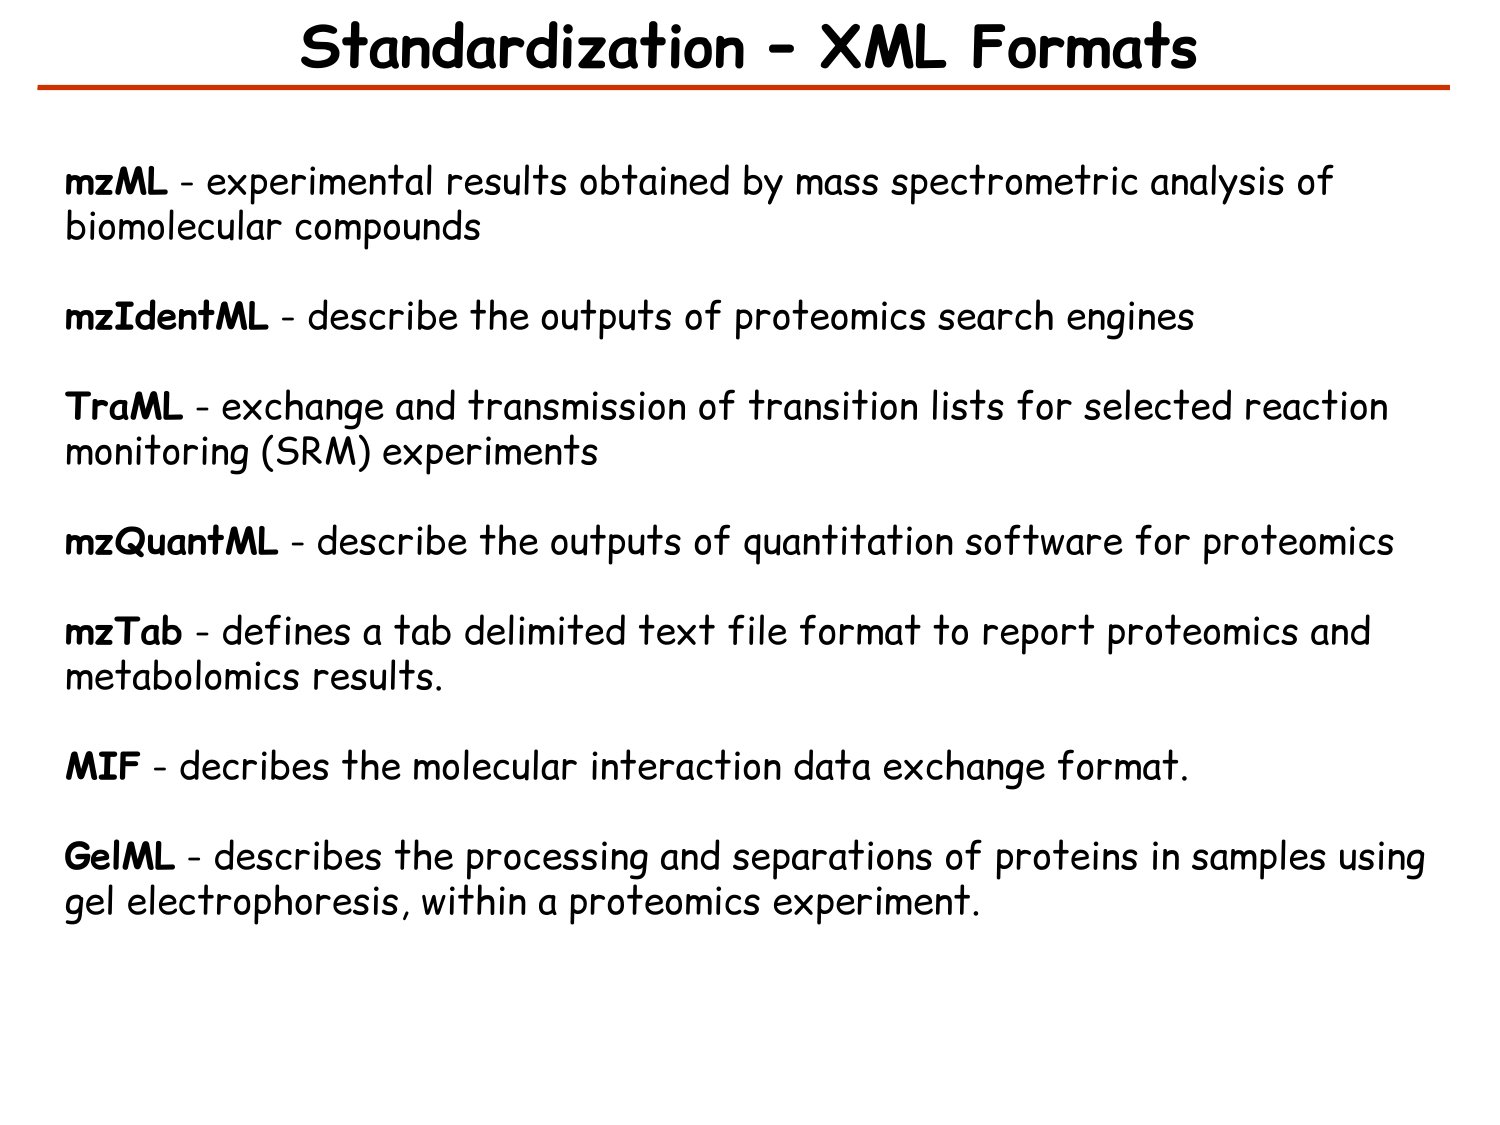

# Standardization – XML Formats

mzML - experimental results obtained by mass spectrometric analysis of biomolecular compounds

mzIdentML - describe the outputs of proteomics search engines

TraML - exchange and transmission of transition lists for selected reaction monitoring (SRM) experiments

mzQuantML - describe the outputs of quantitation software for proteomics

mzTab - defines a tab delimited text file format to report proteomics and metabolomics results.

MIF - decribes the molecular interaction data exchange format.

GelML - describes the processing and separations of proteins in samples using gel electrophoresis, within a proteomics experiment.